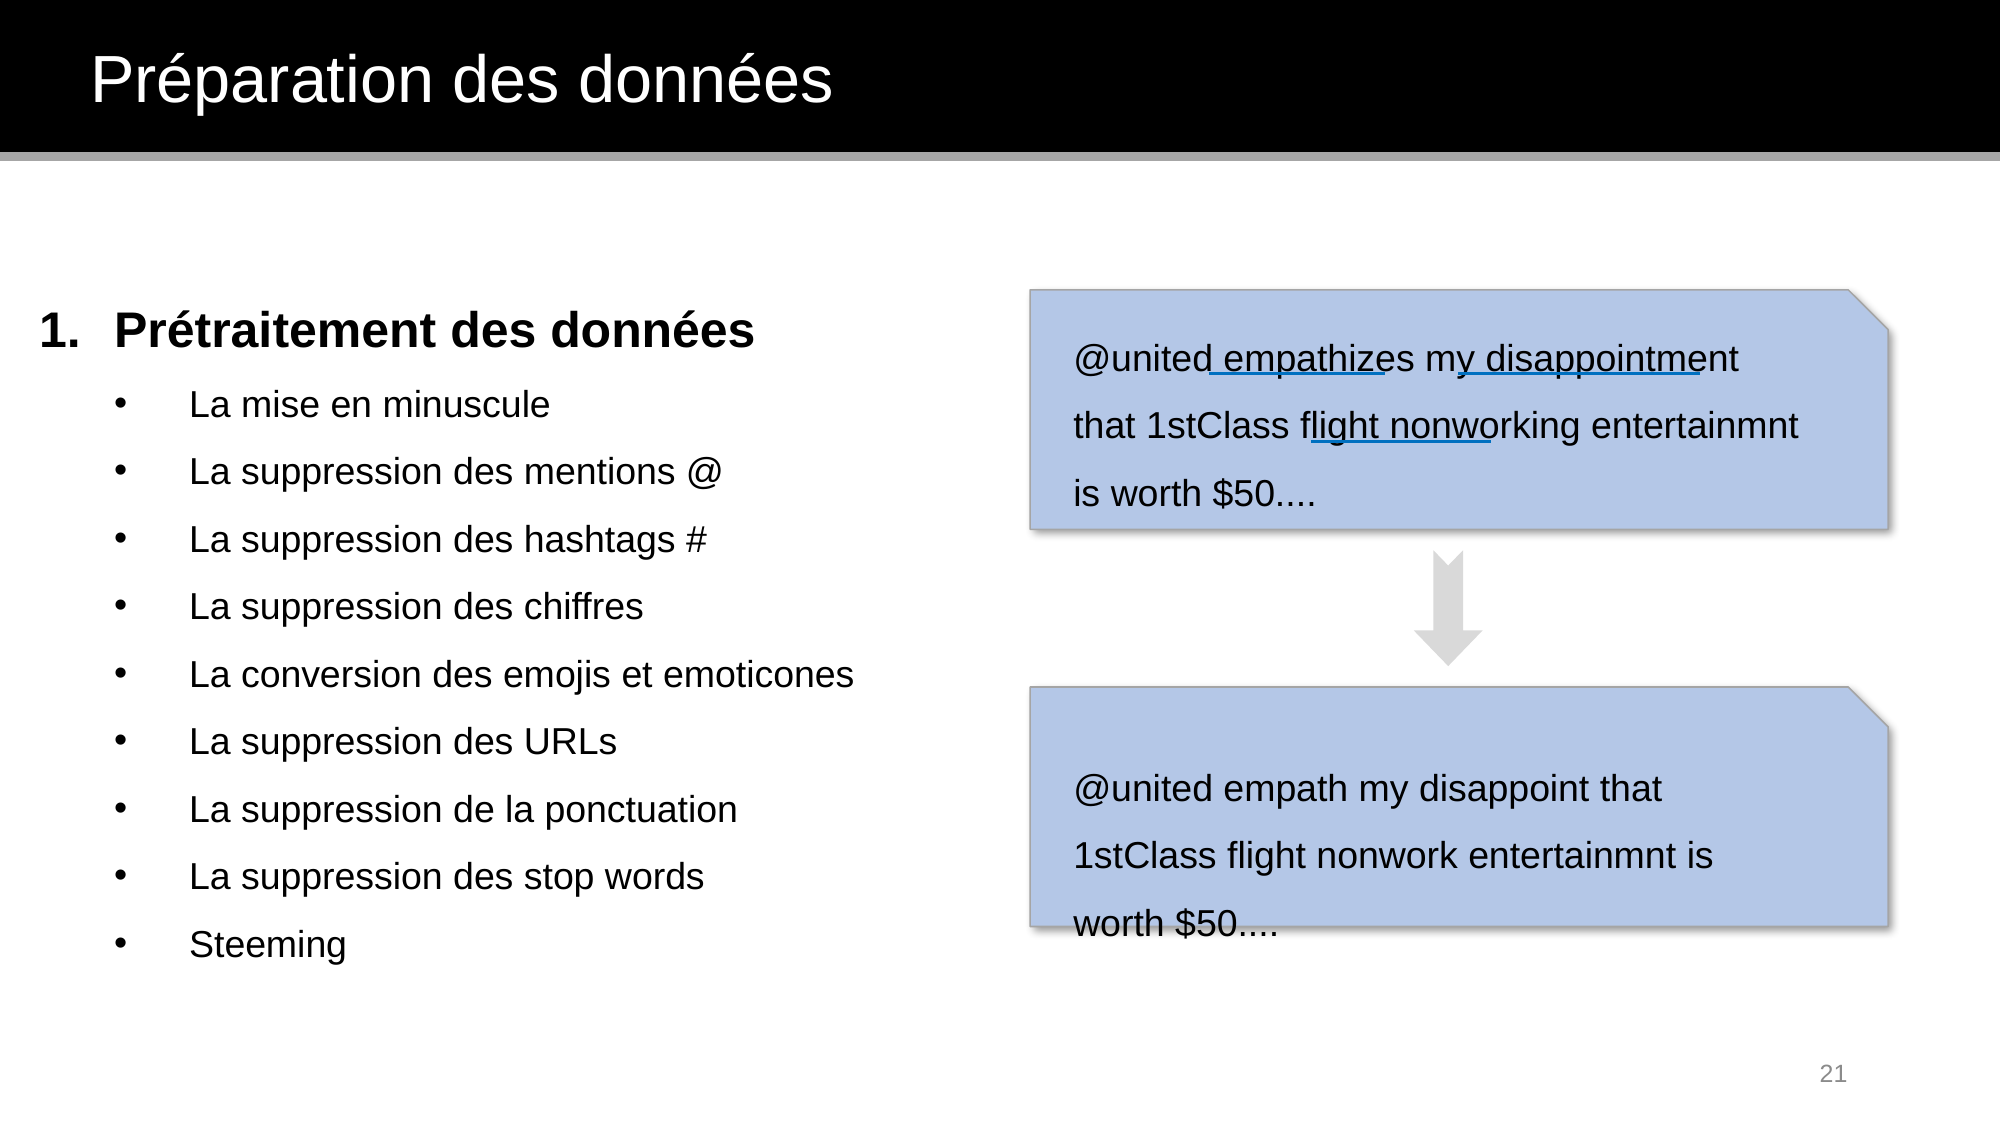

Préparation des données

Prétraitement des données
La mise en minuscule
La suppression des mentions @
La suppression des hashtags #
La suppression des chiffres
La conversion des emojis et emoticones
La suppression des URLs
La suppression de la ponctuation
La suppression des stop words
Steeming

@united empathizes my disappointment that 1stClass flight nonworking entertainmnt is worth $50....

@united empath my disappoint that 1stClass flight nonwork entertainmnt is worth $50....

21